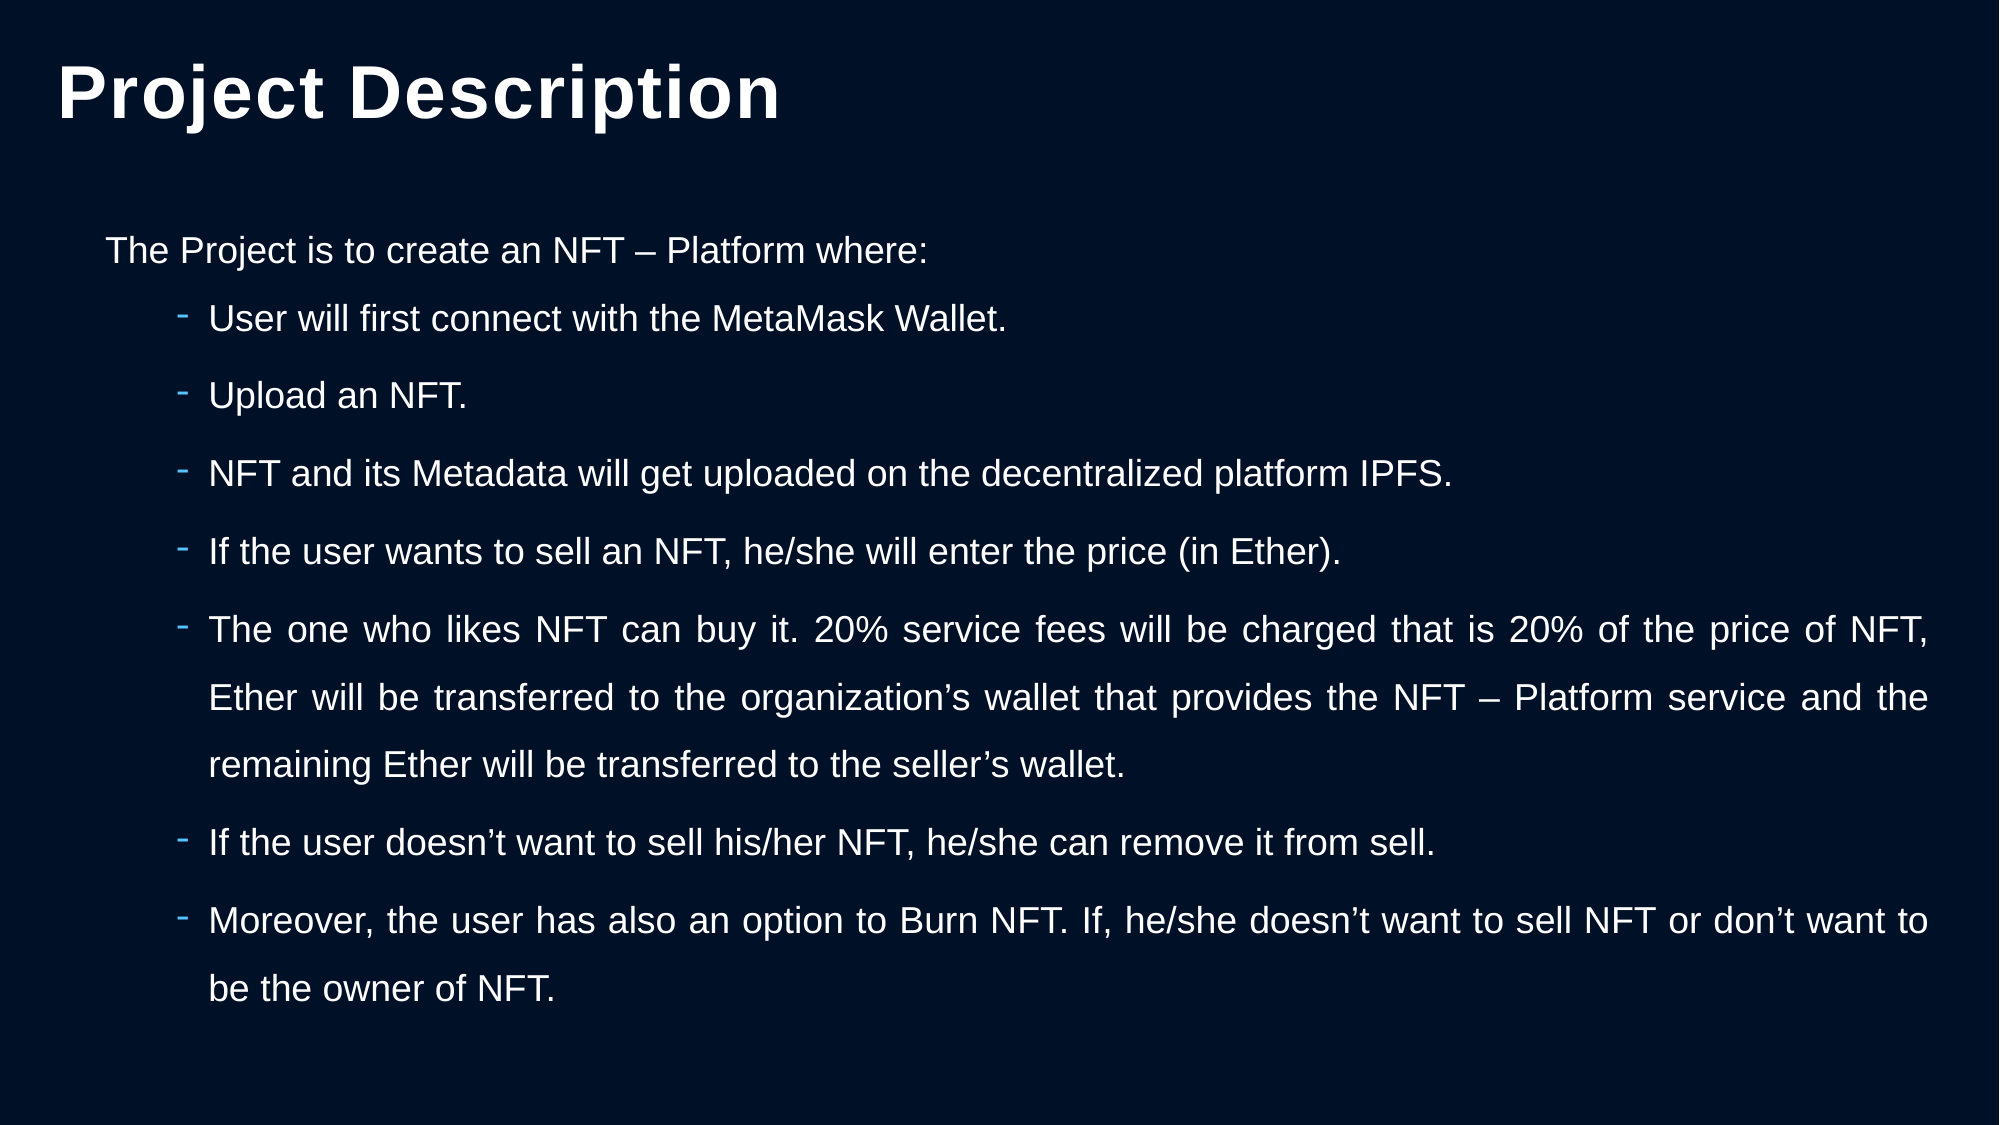

Project Description
The Project is to create an NFT – Platform where:
User will first connect with the MetaMask Wallet.
Upload an NFT.
NFT and its Metadata will get uploaded on the decentralized platform IPFS.
If the user wants to sell an NFT, he/she will enter the price (in Ether).
The one who likes NFT can buy it. 20% service fees will be charged that is 20% of the price of NFT, Ether will be transferred to the organization’s wallet that provides the NFT – Platform service and the remaining Ether will be transferred to the seller’s wallet.
If the user doesn’t want to sell his/her NFT, he/she can remove it from sell.
Moreover, the user has also an option to Burn NFT. If, he/she doesn’t want to sell NFT or don’t want to be the owner of NFT.